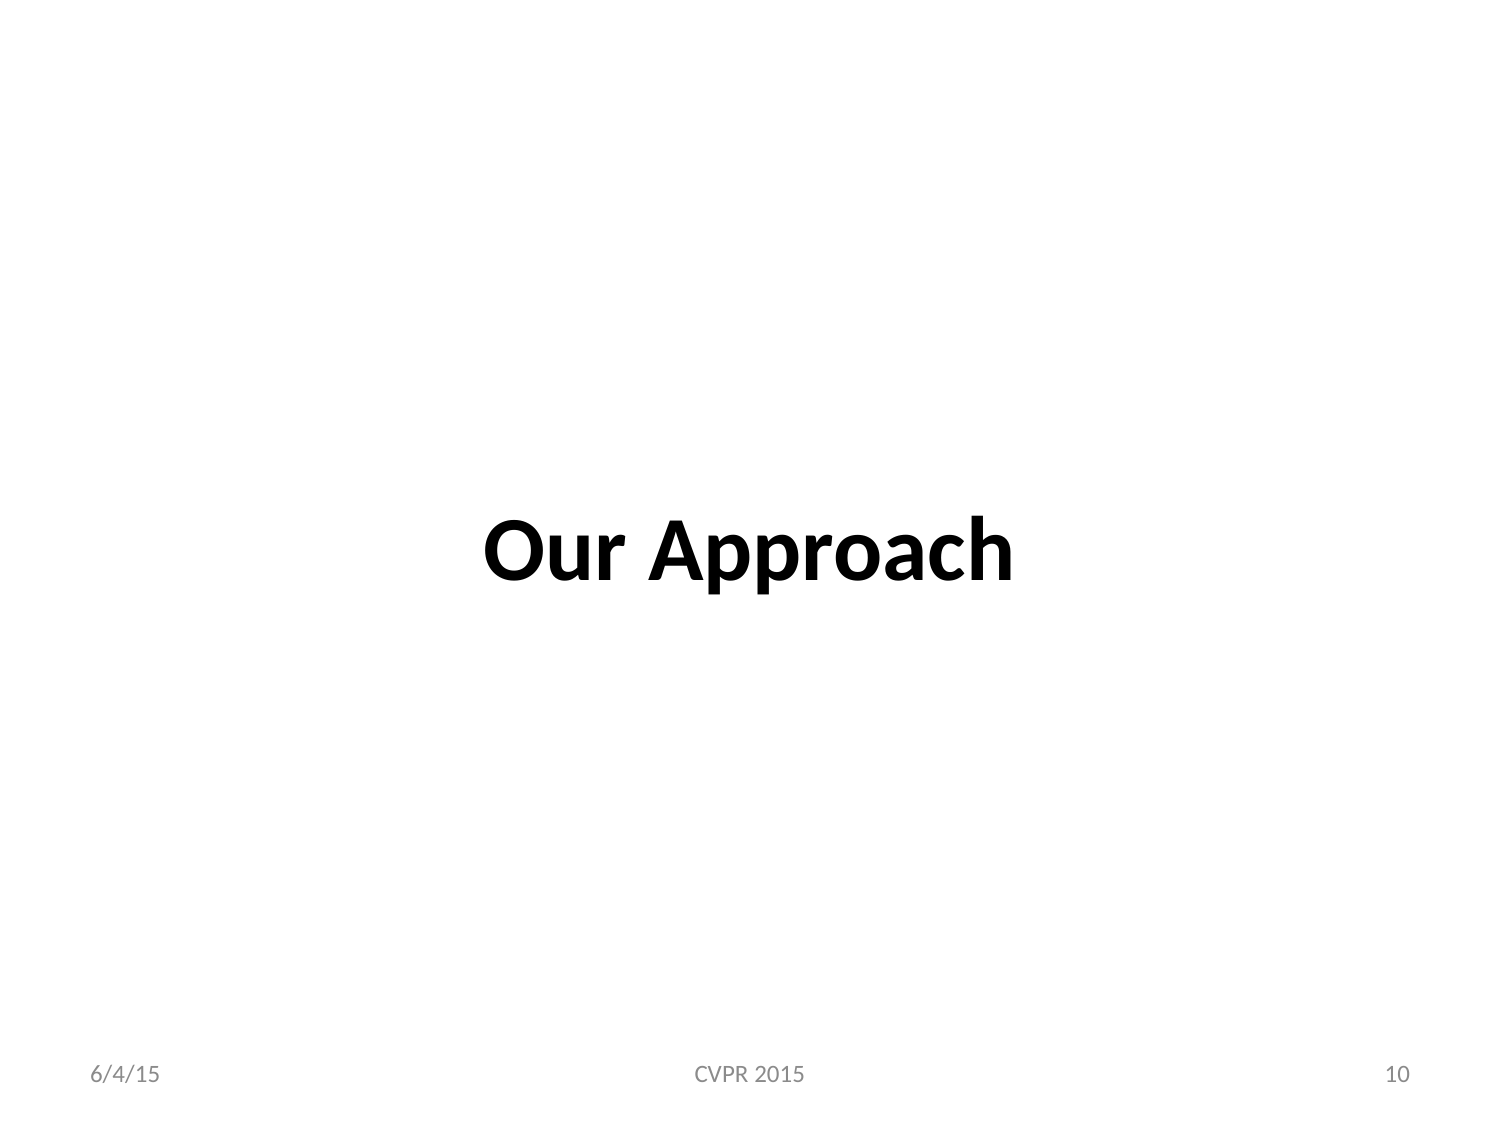

# Our Approach
6/4/15
CVPR 2015
10